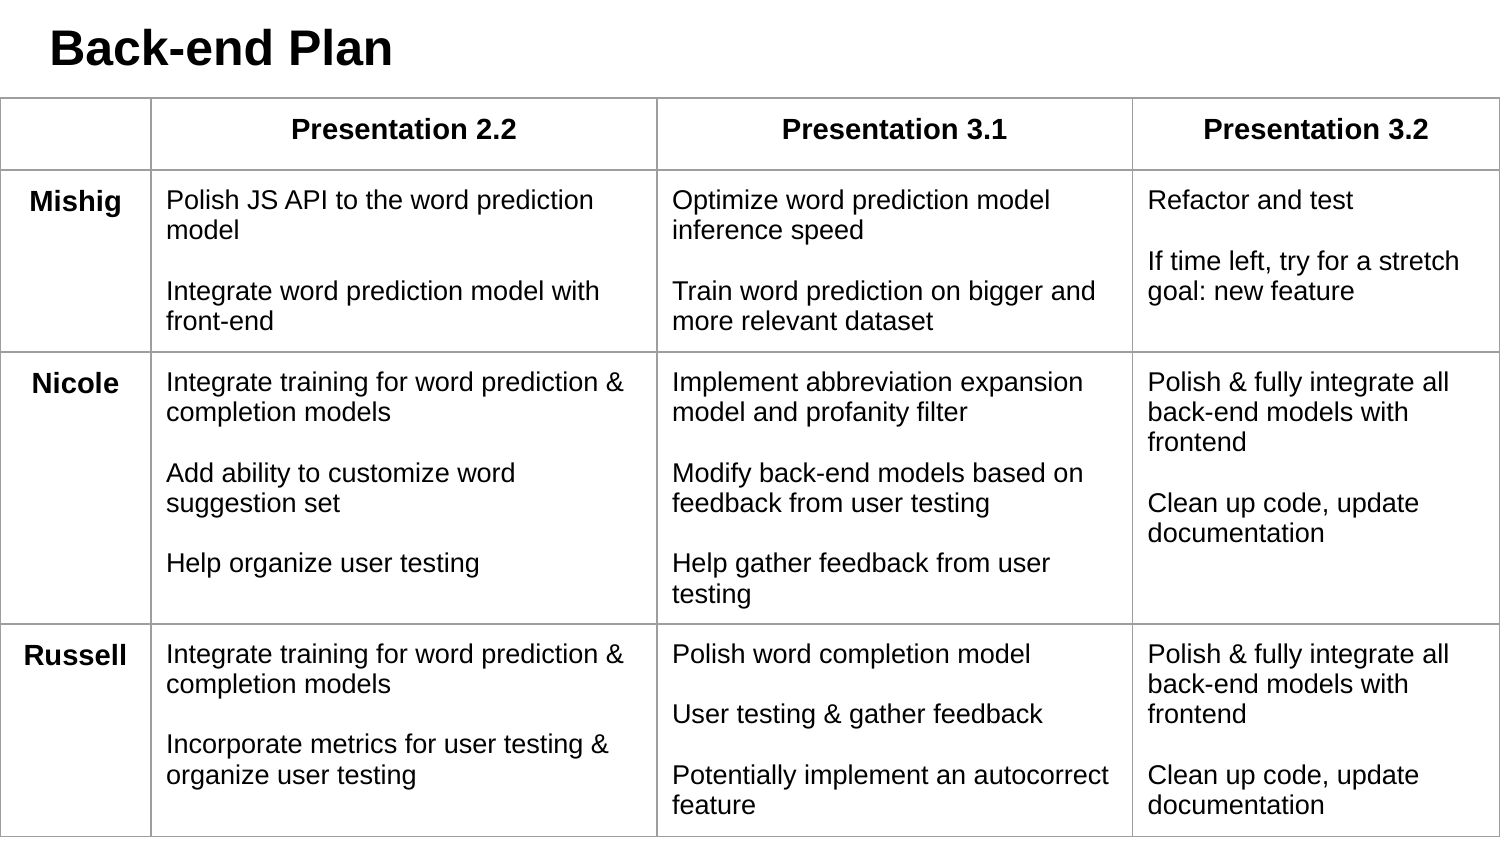

Back-end Plan
|  | Presentation 2.2 | Presentation 3.1 | Presentation 3.2 |
| --- | --- | --- | --- |
| Mishig | Polish JS API to the word prediction model Integrate word prediction model with front-end | Optimize word prediction model inference speed Train word prediction on bigger and more relevant dataset | Refactor and test If time left, try for a stretch goal: new feature |
| Nicole | Integrate training for word prediction & completion models Add ability to customize word suggestion set Help organize user testing | Implement abbreviation expansion model and profanity filter Modify back-end models based on feedback from user testing Help gather feedback from user testing | Polish & fully integrate all back-end models with frontend Clean up code, update documentation |
| Russell | Integrate training for word prediction & completion models Incorporate metrics for user testing & organize user testing | Polish word completion model User testing & gather feedback Potentially implement an autocorrect feature | Polish & fully integrate all back-end models with frontend Clean up code, update documentation |